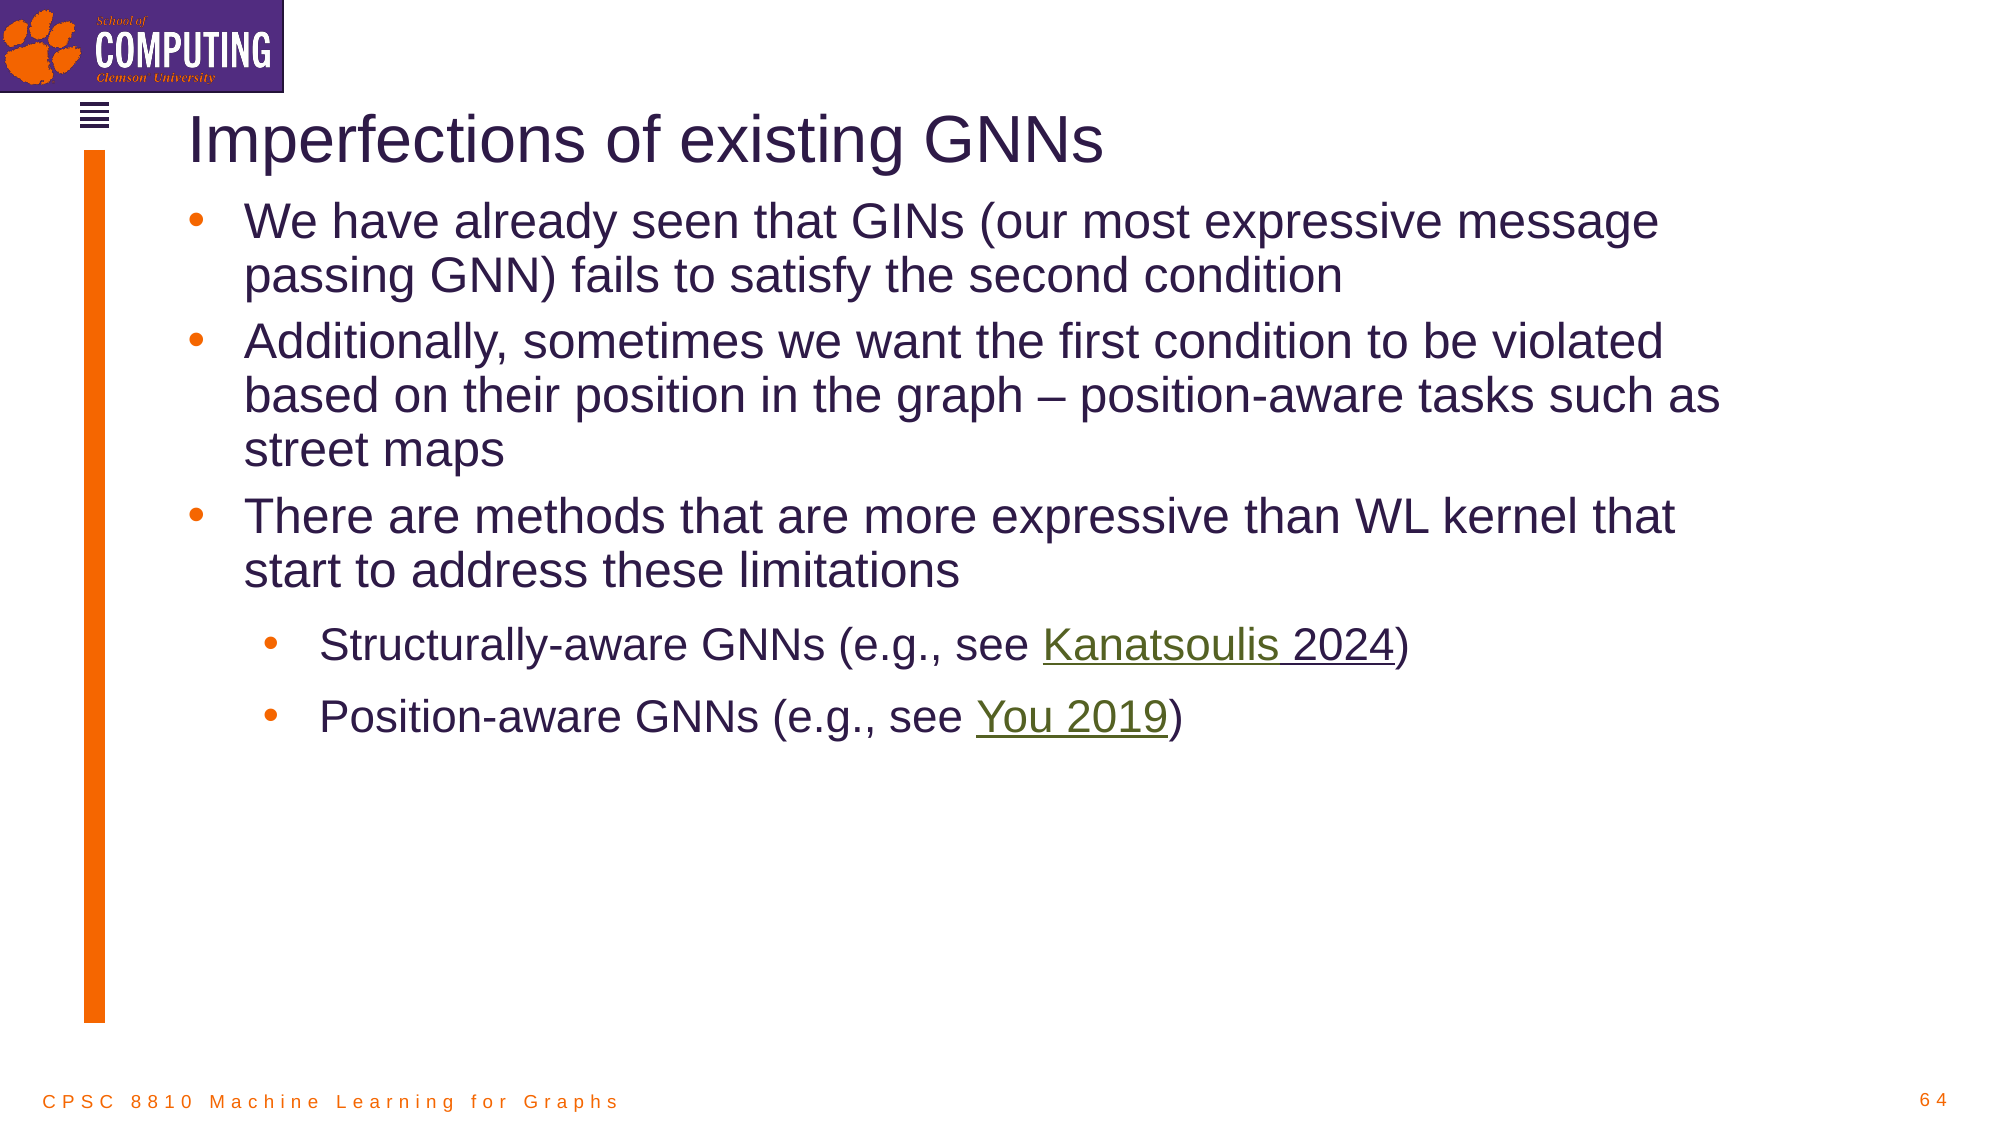

# Imperfections of existing GNNs
We have already seen that GINs (our most expressive message passing GNN) fails to satisfy the second condition
Additionally, sometimes we want the first condition to be violated based on their position in the graph – position-aware tasks such as street maps
There are methods that are more expressive than WL kernel that start to address these limitations
Structurally-aware GNNs (e.g., see Kanatsoulis 2024)
Position-aware GNNs (e.g., see You 2019)